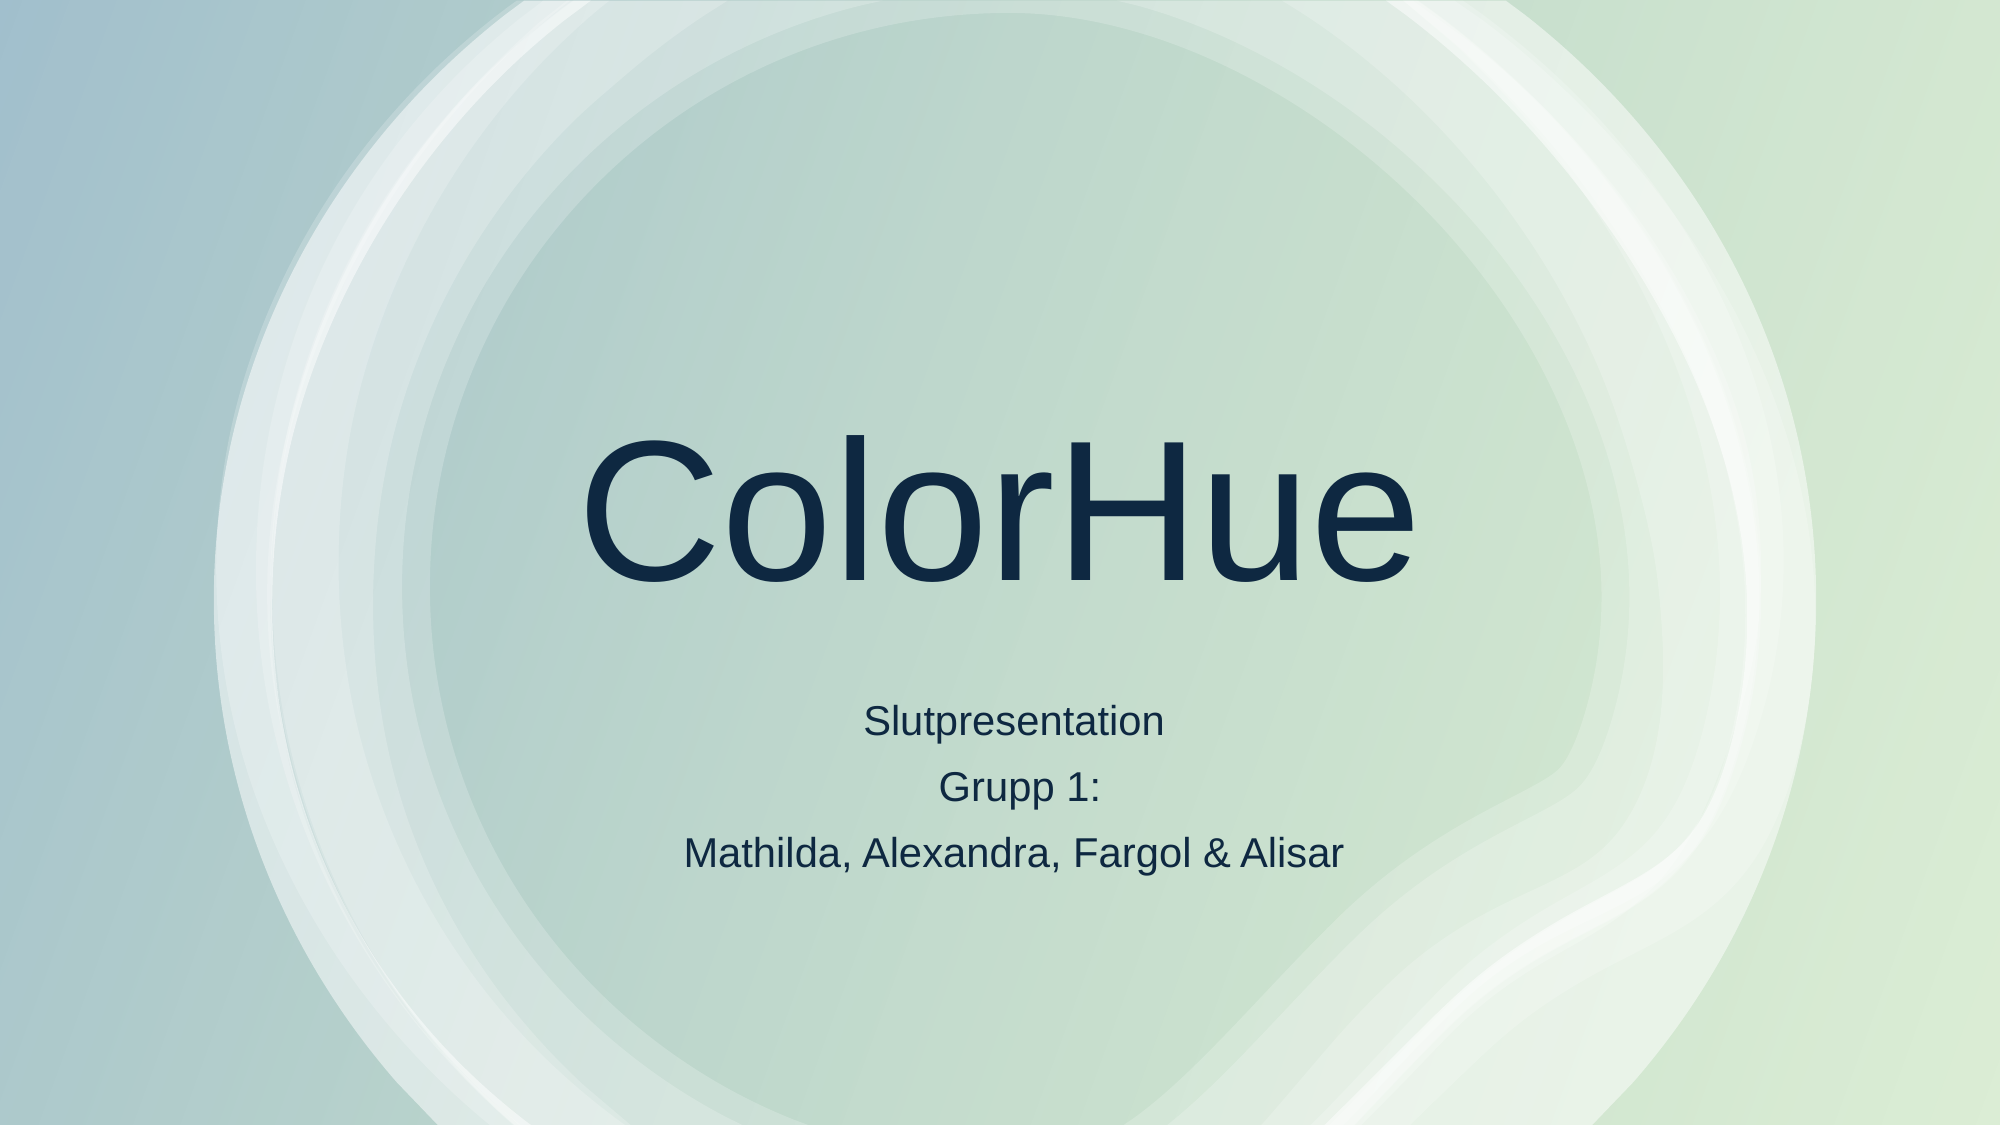

# ColorHue
Slutpresentation
 Grupp 1:
Mathilda, Alexandra, Fargol & Alisar